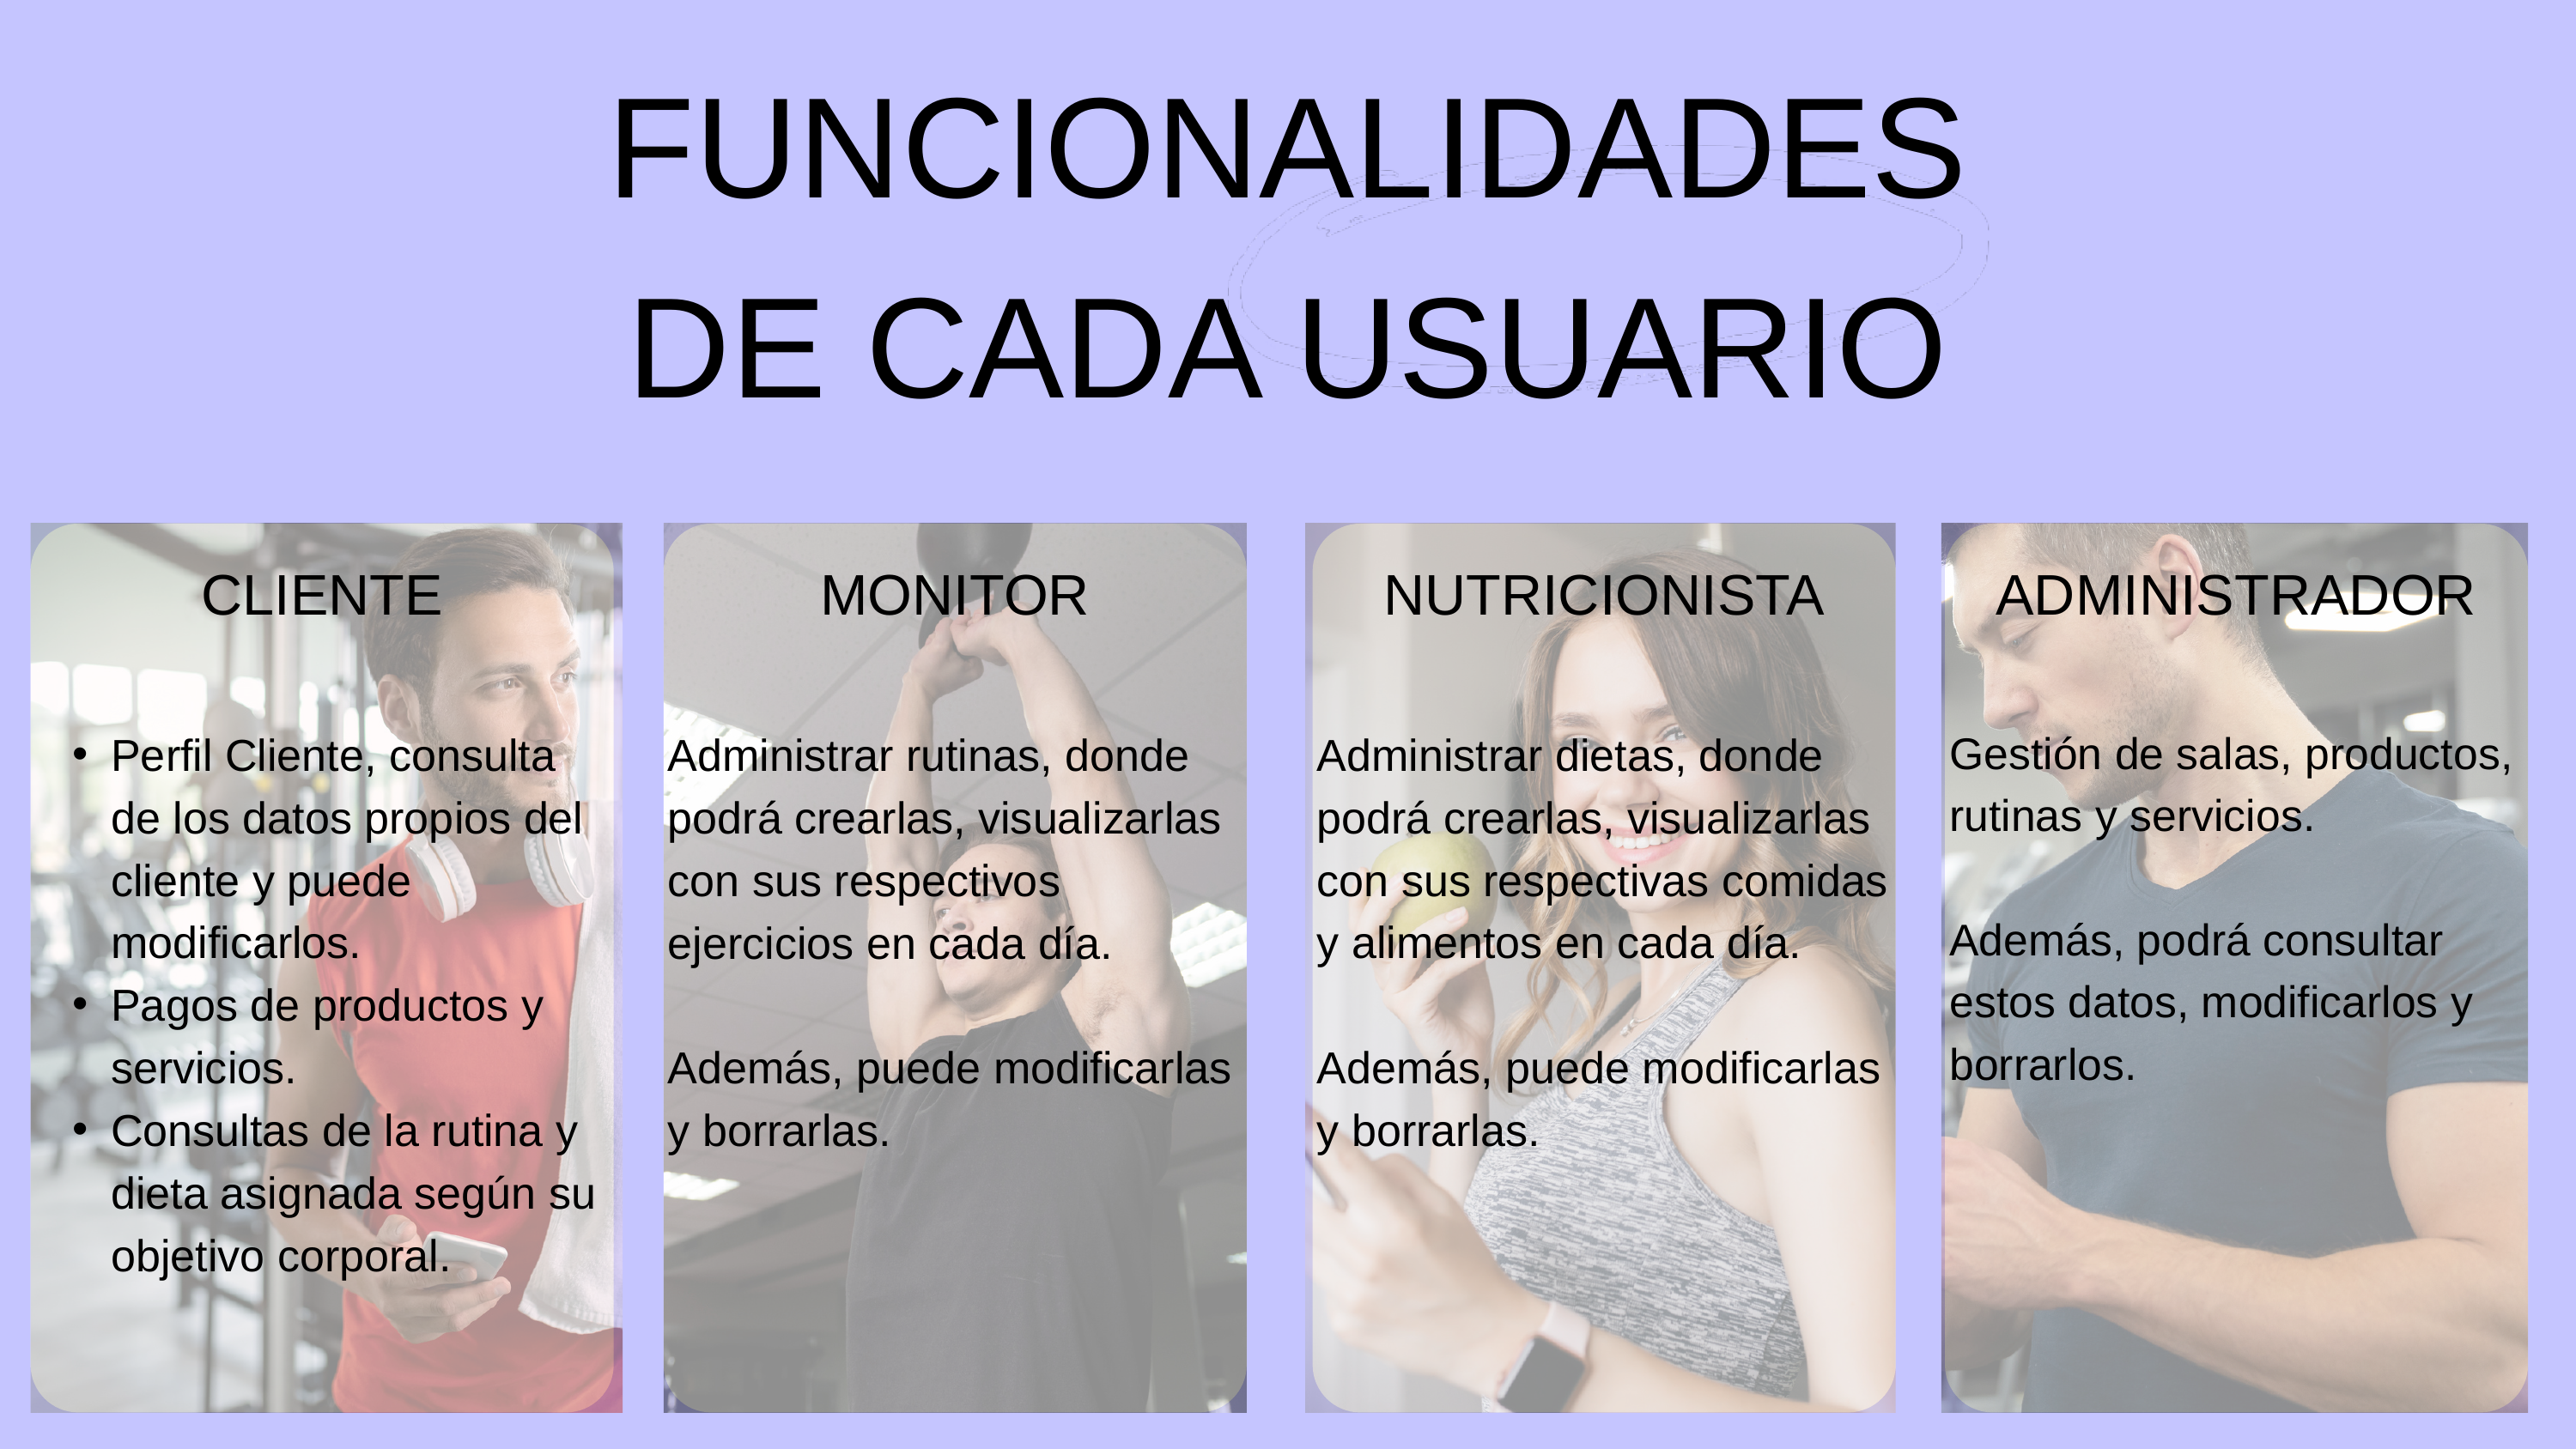

FUNCIONALIDADES DE CADA USUARIO

CLIENTE
MONITOR
NUTRICIONISTA
ADMINISTRADOR
Gestión de salas, productos, rutinas y servicios.

Además, podrá consultar estos datos, modificarlos y borrarlos.
Perfil Cliente, consulta de los datos propios del cliente y puede modificarlos.
Pagos de productos y servicios.
Consultas de la rutina y dieta asignada según su objetivo corporal.
Administrar rutinas, donde podrá crearlas, visualizarlas con sus respectivos ejercicios en cada día.

Además, puede modificarlas y borrarlas.

Administrar dietas, donde podrá crearlas, visualizarlas con sus respectivas comidas y alimentos en cada día.

Además, puede modificarlas y borrarlas.